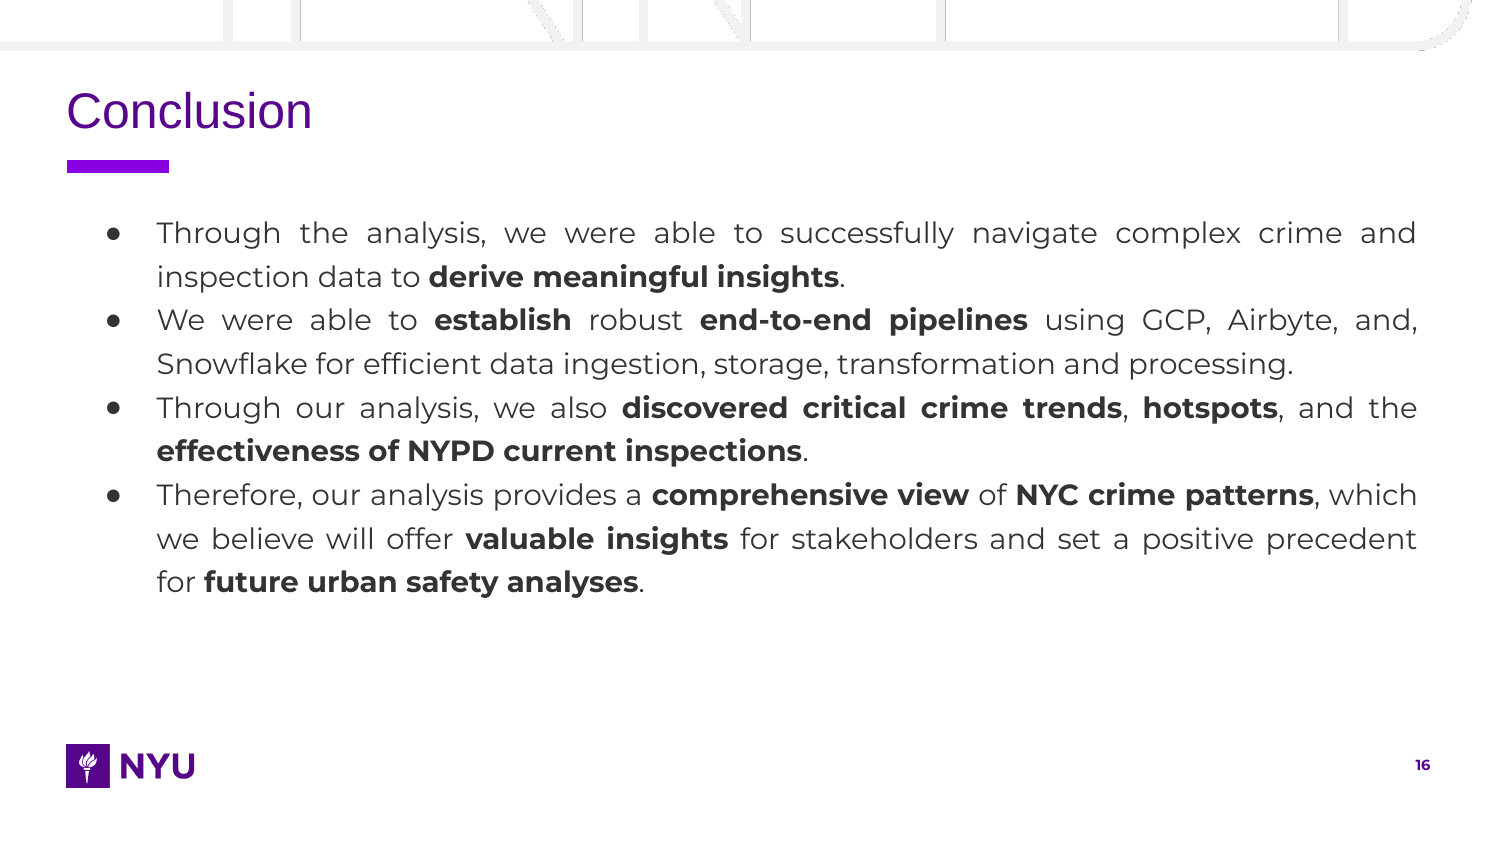

# Conclusion
Through the analysis, we were able to successfully navigate complex crime and inspection data to derive meaningful insights.
We were able to establish robust end-to-end pipelines using GCP, Airbyte, and, Snowflake for efficient data ingestion, storage, transformation and processing.
Through our analysis, we also discovered critical crime trends, hotspots, and the effectiveness of NYPD current inspections.
Therefore, our analysis provides a comprehensive view of NYC crime patterns, which we believe will offer valuable insights for stakeholders and set a positive precedent for future urban safety analyses.